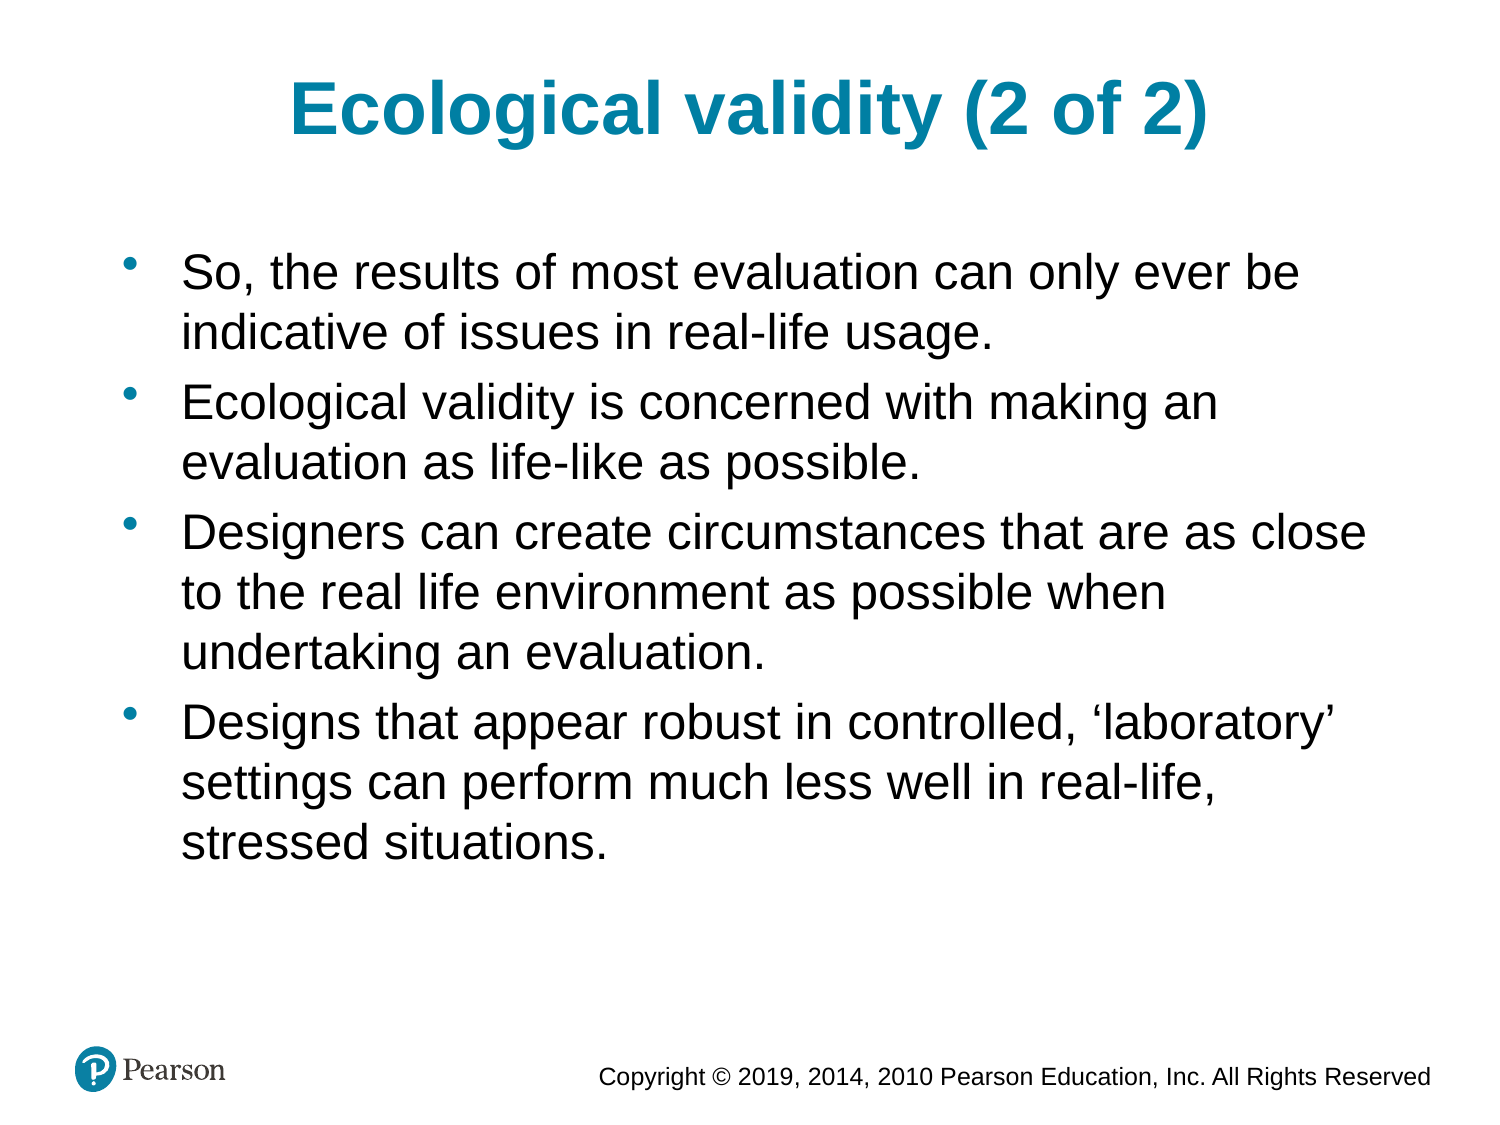

Ecological validity (2 of 2)
So, the results of most evaluation can only ever be indicative of issues in real-life usage.
Ecological validity is concerned with making an evaluation as life-like as possible.
Designers can create circumstances that are as close to the real life environment as possible when undertaking an evaluation.
Designs that appear robust in controlled, ‘laboratory’ settings can perform much less well in real-life, stressed situations.